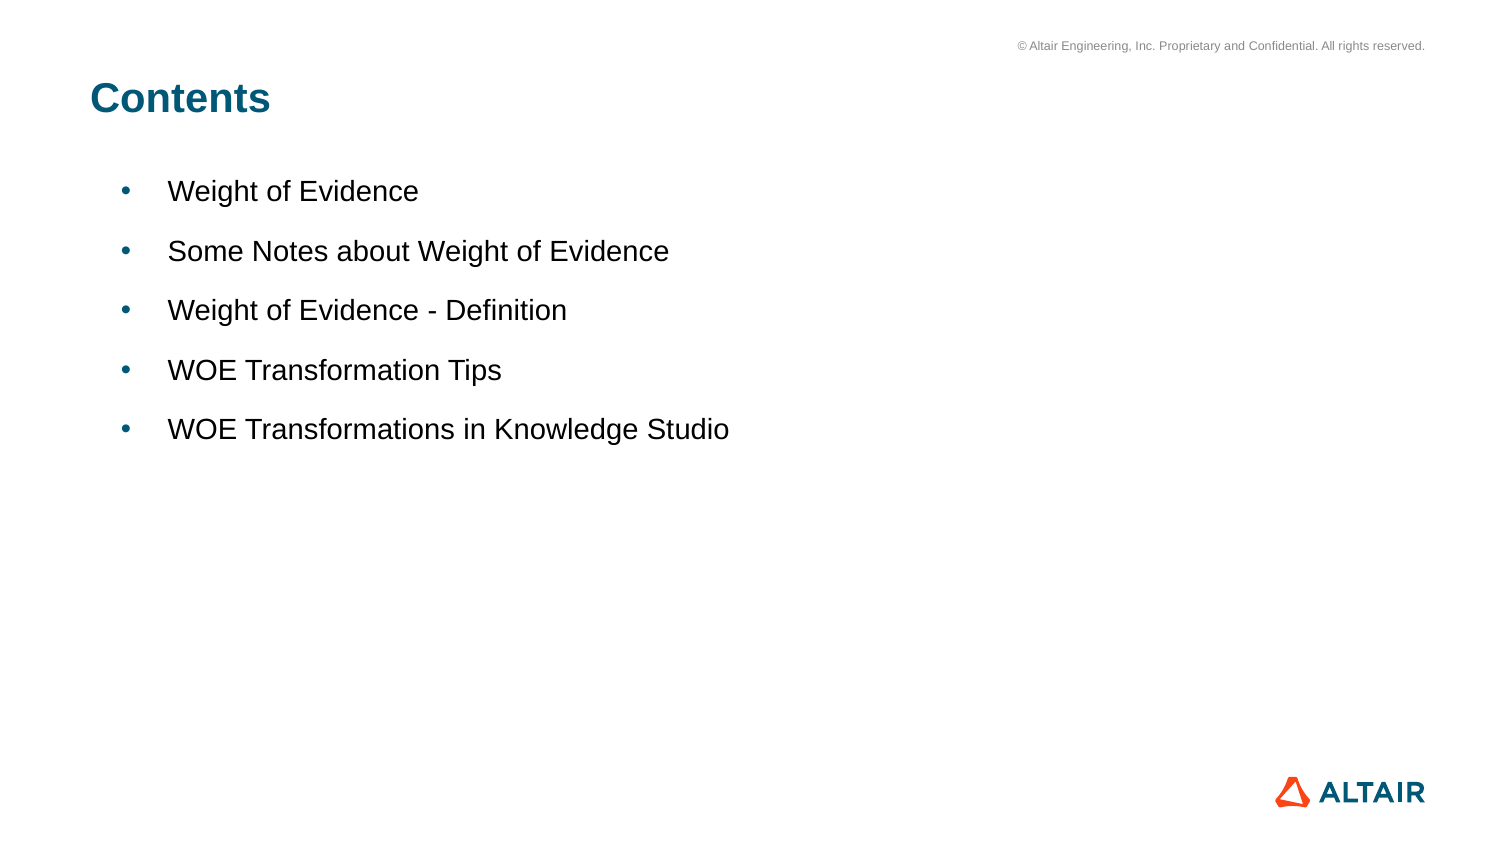

# Contents

Weight of Evidence
Some Notes about Weight of Evidence
Weight of Evidence - Definition
WOE Transformation Tips
WOE Transformations in Knowledge Studio